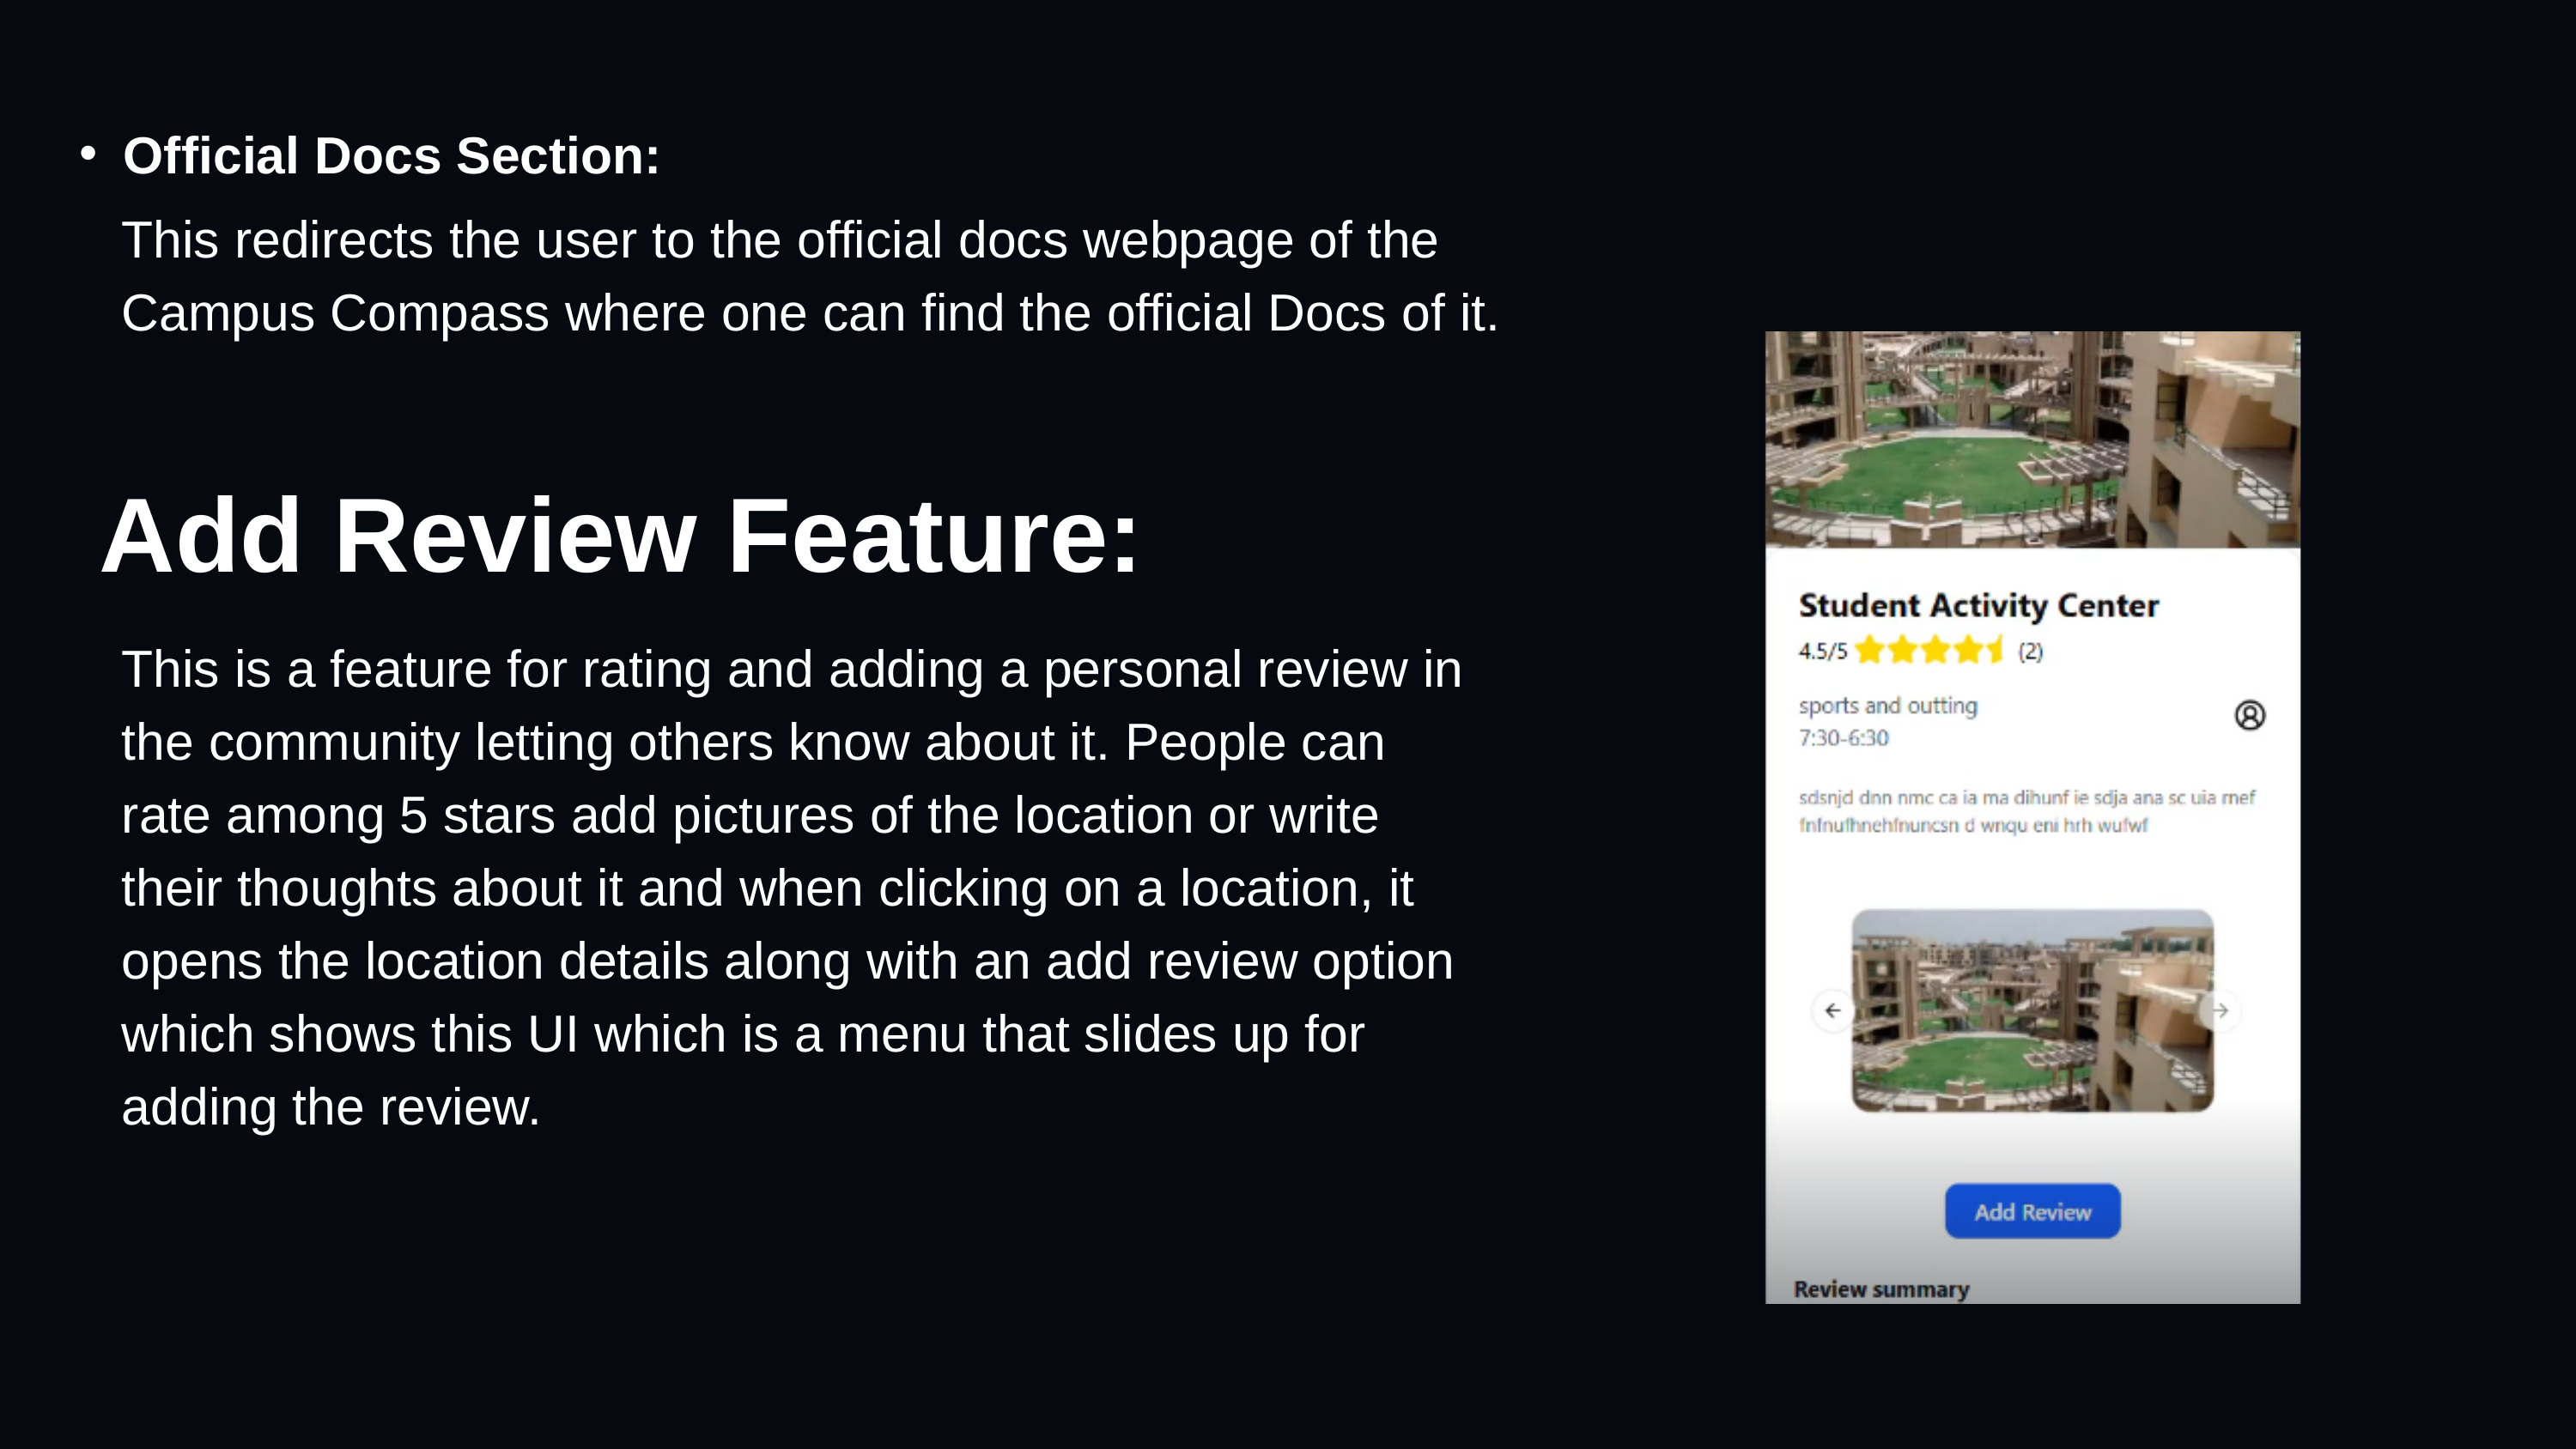

Official Docs Section:
This redirects the user to the official docs webpage of the Campus Compass where one can find the official Docs of it.

Add Review Feature:
This is a feature for rating and adding a personal review in the community letting others know about it. People can rate among 5 stars add pictures of the location or write their thoughts about it and when clicking on a location, it opens the location details along with an add review option which shows this UI which is a menu that slides up for adding the review.